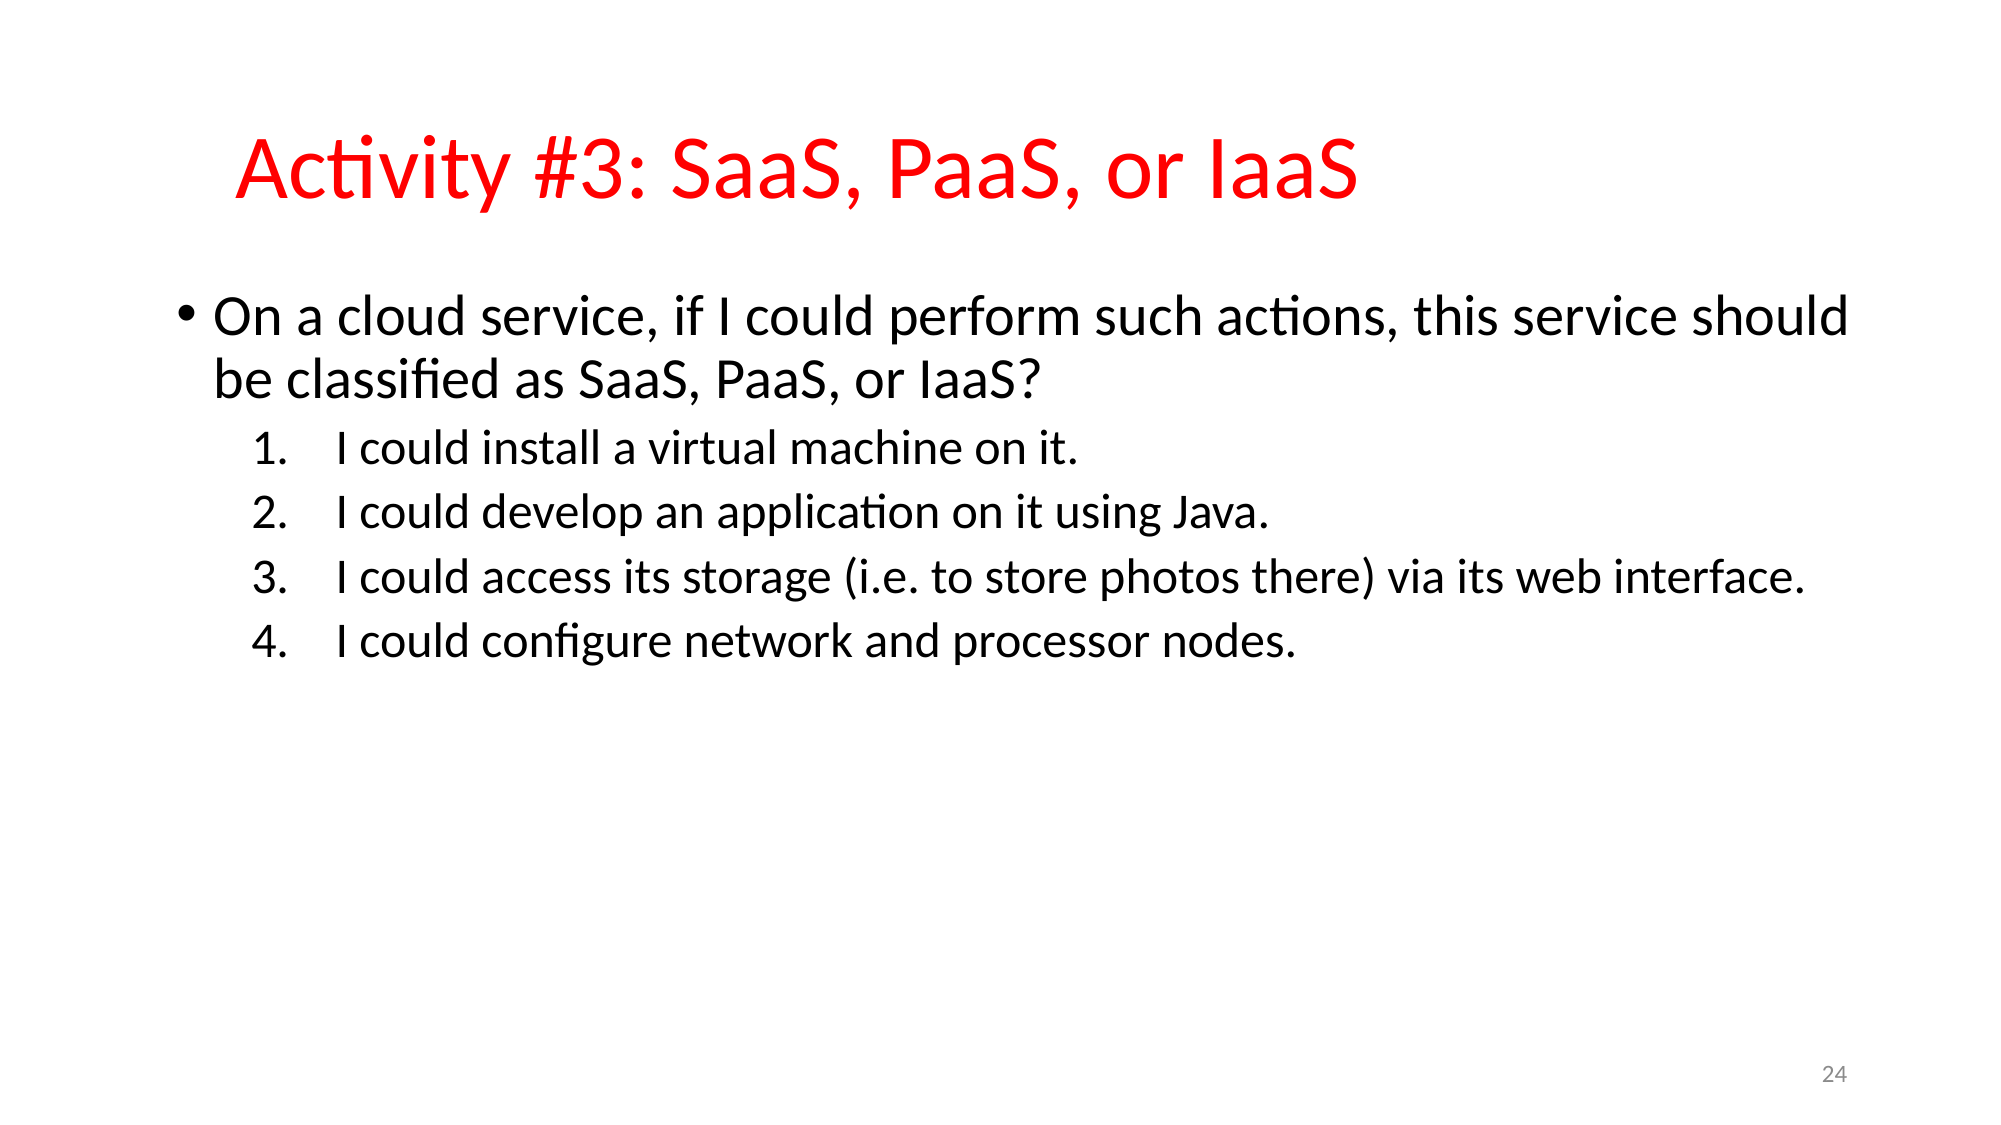

# Activity #3: SaaS, PaaS, or IaaS
On a cloud service, if I could perform such actions, this service should be classified as SaaS, PaaS, or IaaS?
I could install a virtual machine on it.
I could develop an application on it using Java.
I could access its storage (i.e. to store photos there) via its web interface.
I could configure network and processor nodes.
24